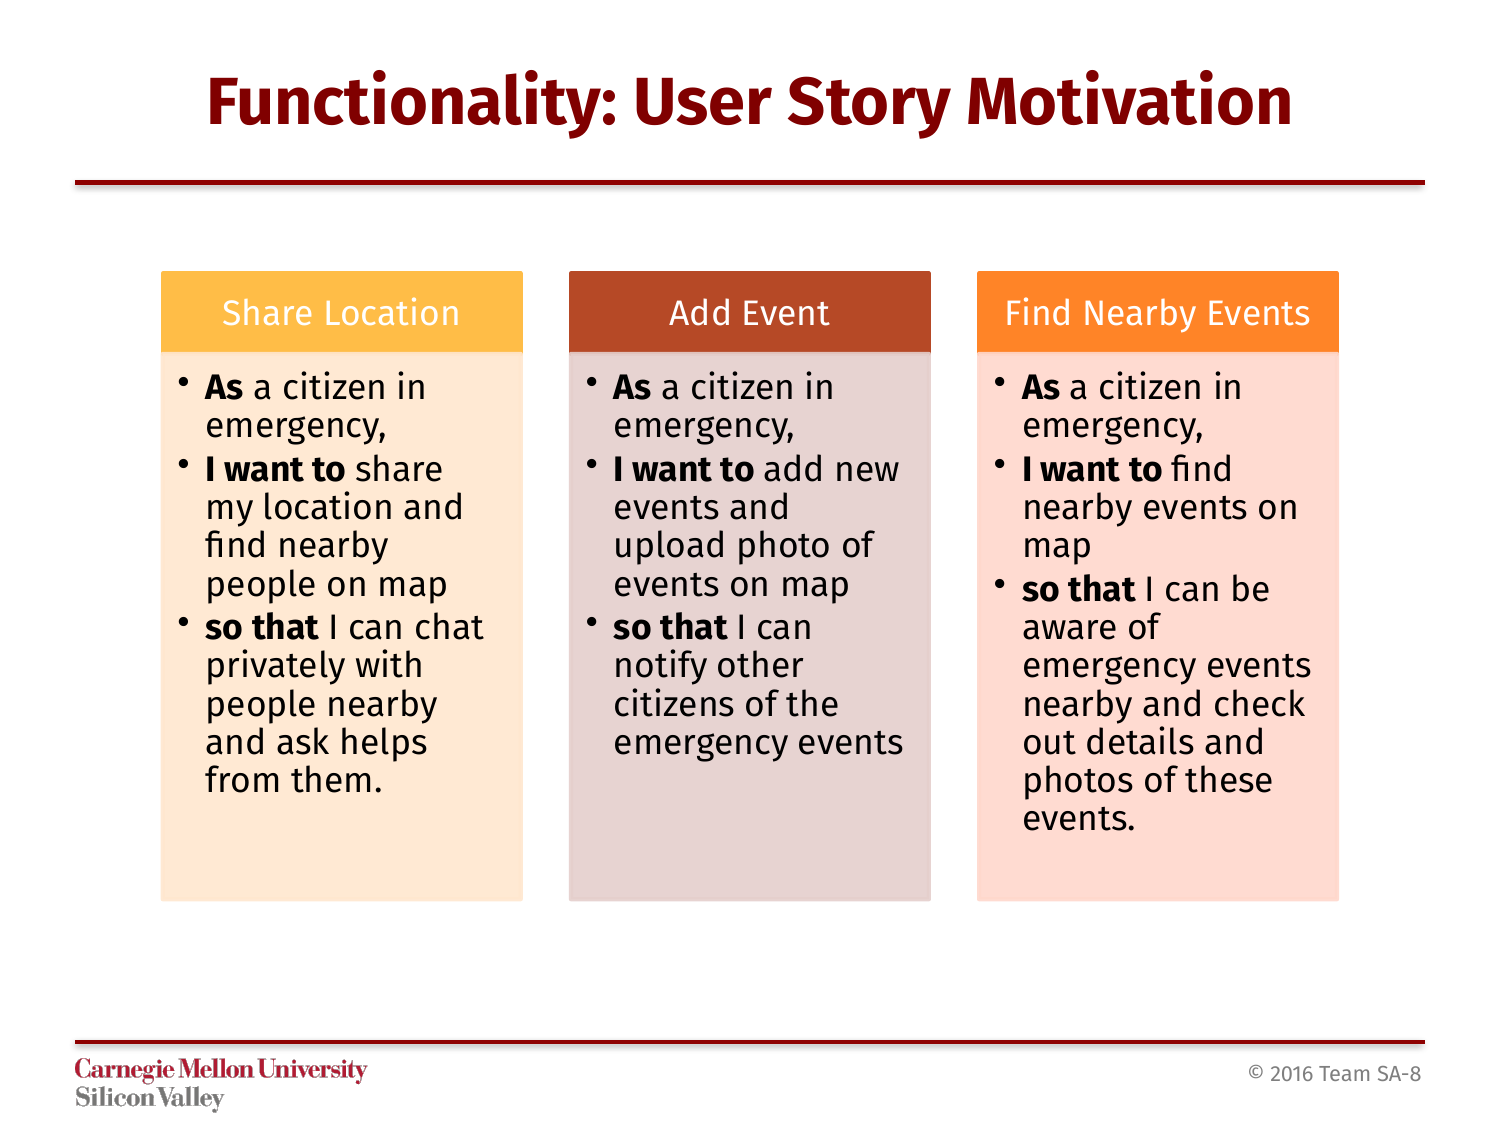

# Functionality: User Story Motivation
Share Location
As a citizen in emergency,
I want to share my location and find nearby people on map
so that I can chat privately with people nearby and ask helps from them.
Add Event
As a citizen in emergency,
I want to add new events and upload photo of events on map
so that I can notify other citizens of the emergency events
Find Nearby Events
As a citizen in emergency,
I want to find nearby events on map
so that I can be aware of emergency events nearby and check out details and photos of these events.